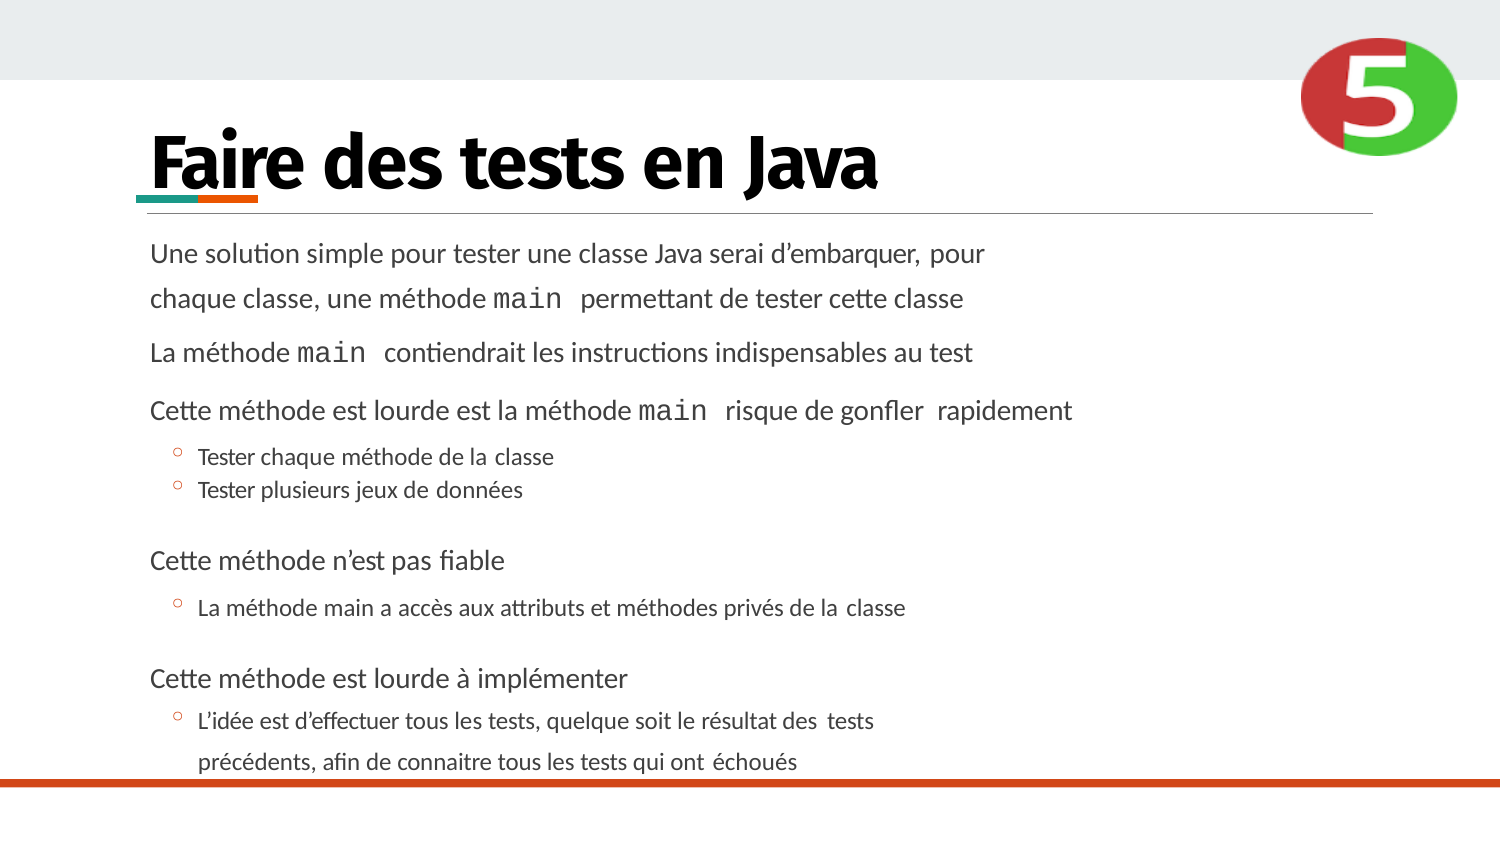

# Faire des tests en Java

Une solution simple pour tester une classe Java serai d’embarquer, pour
chaque classe, une méthode main permettant de tester cette classe
La méthode main contiendrait les instructions indispensables au test
Cette méthode est lourde est la méthode main risque de gonfler  rapidement
Tester chaque méthode de la classe
Tester plusieurs jeux de données
Cette méthode n’est pas fiable
La méthode main a accès aux attributs et méthodes privés de la classe
Cette méthode est lourde à implémenter
L’idée est d’effectuer tous les tests, quelque soit le résultat des tests
précédents, afin de connaitre tous les tests qui ont échoués